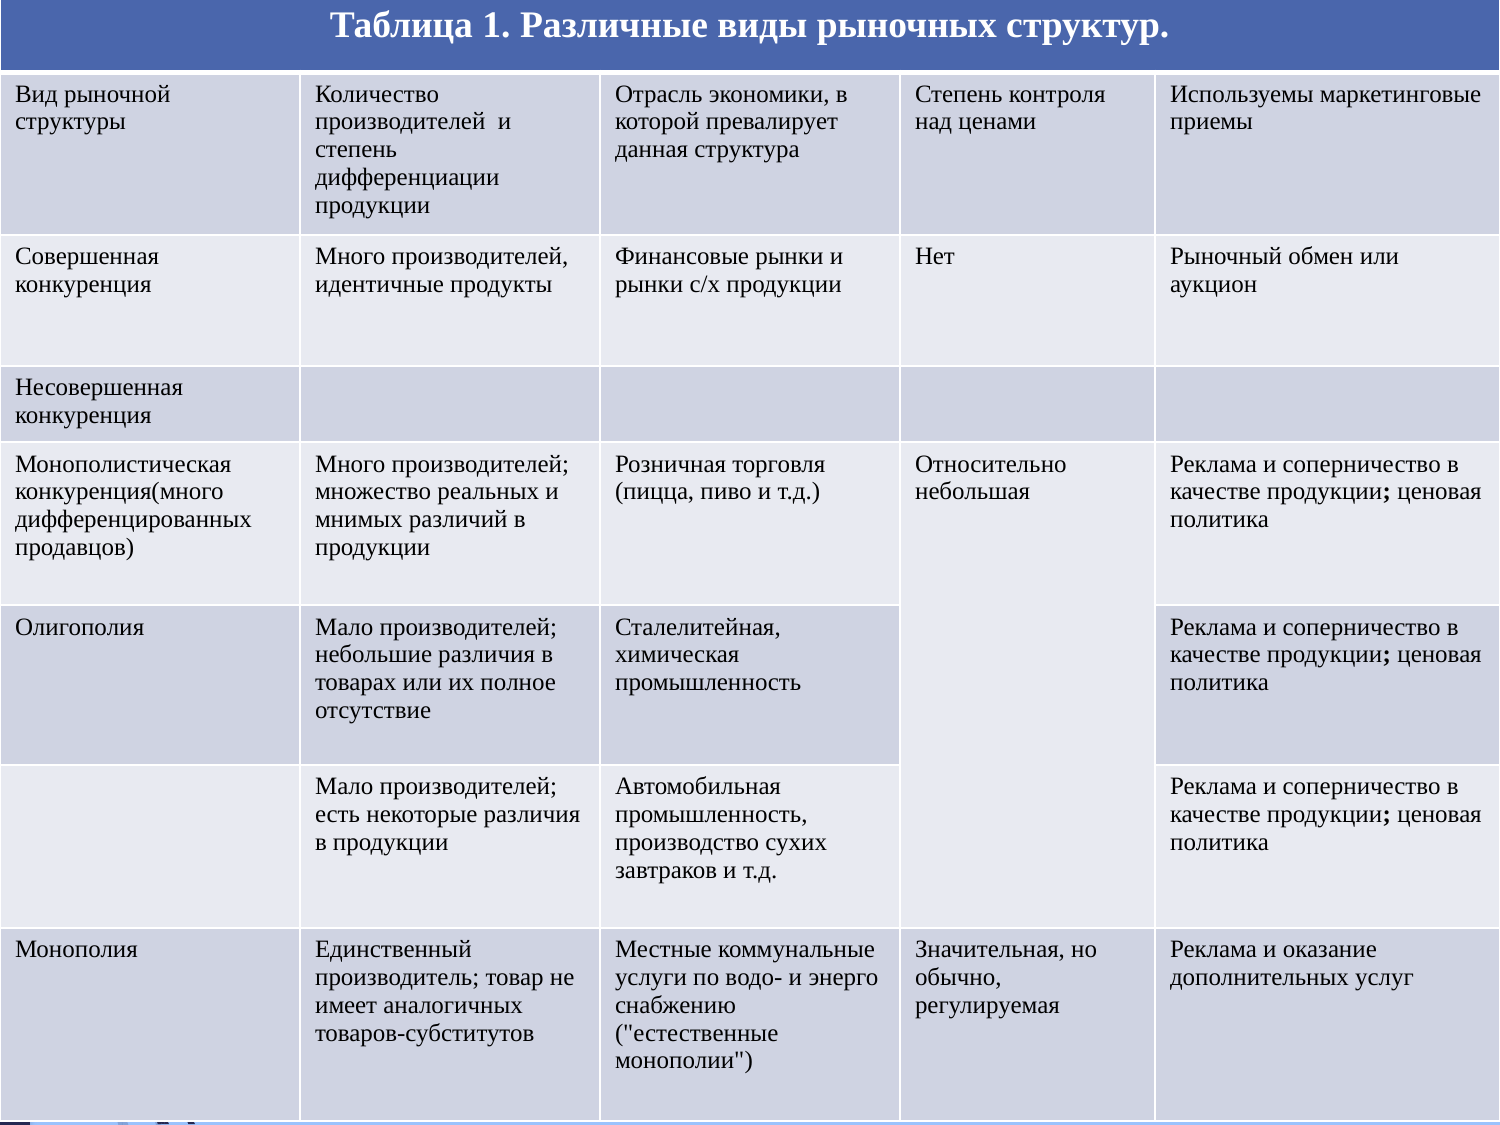

| Таблица 1. Различные виды рыночных структур. |  |  |  |  |
| --- | --- | --- | --- | --- |
| Вид рыночной структуры | Количество производителей и степень дифференциации продукции | Отрасль экономики, в которой превалирует данная структура | Степень контроля над ценами | Используемы маркетинговые приемы |
| Совершенная конкуренция | Много производителей, идентичные продукты | Финансовые рынки и рынки с/х продукции | Нет | Рыночный обмен или аукцион |
| Несовершенная конкуренция |  |  |  |  |
| Монополистическая конкуренция(много дифференцированных продавцов) | Много производителей; множество реальных и мнимых различий в продукции | Розничная торговля (пицца, пиво и т.д.) | Относительно небольшая | Реклама и соперниче­ство в качестве продукции; ценовая политика |
| Олигополия | Мало производителей; небольшие различия в товарах или их полное отсутствие | Сталелитейная, химическая промышленность |  | Реклама и соперничество в качестве продукции; ценовая политика |
|  | Мало производителей; есть некоторые различия в продукции | Автомобильная промышленность, производство сухих завтраков и т.д. |  | Реклама и соперничество в качестве продукции; ценовая политика |
| Монополия | Единственный производитель; товар не имеет аналогичных товаров-субститутов | Местные коммунальные услуги по водо- и энерго­снабжению ("естественные монополии") | Значительная, но обычно, регулируемая | Реклама и оказание дополнительных услуг |